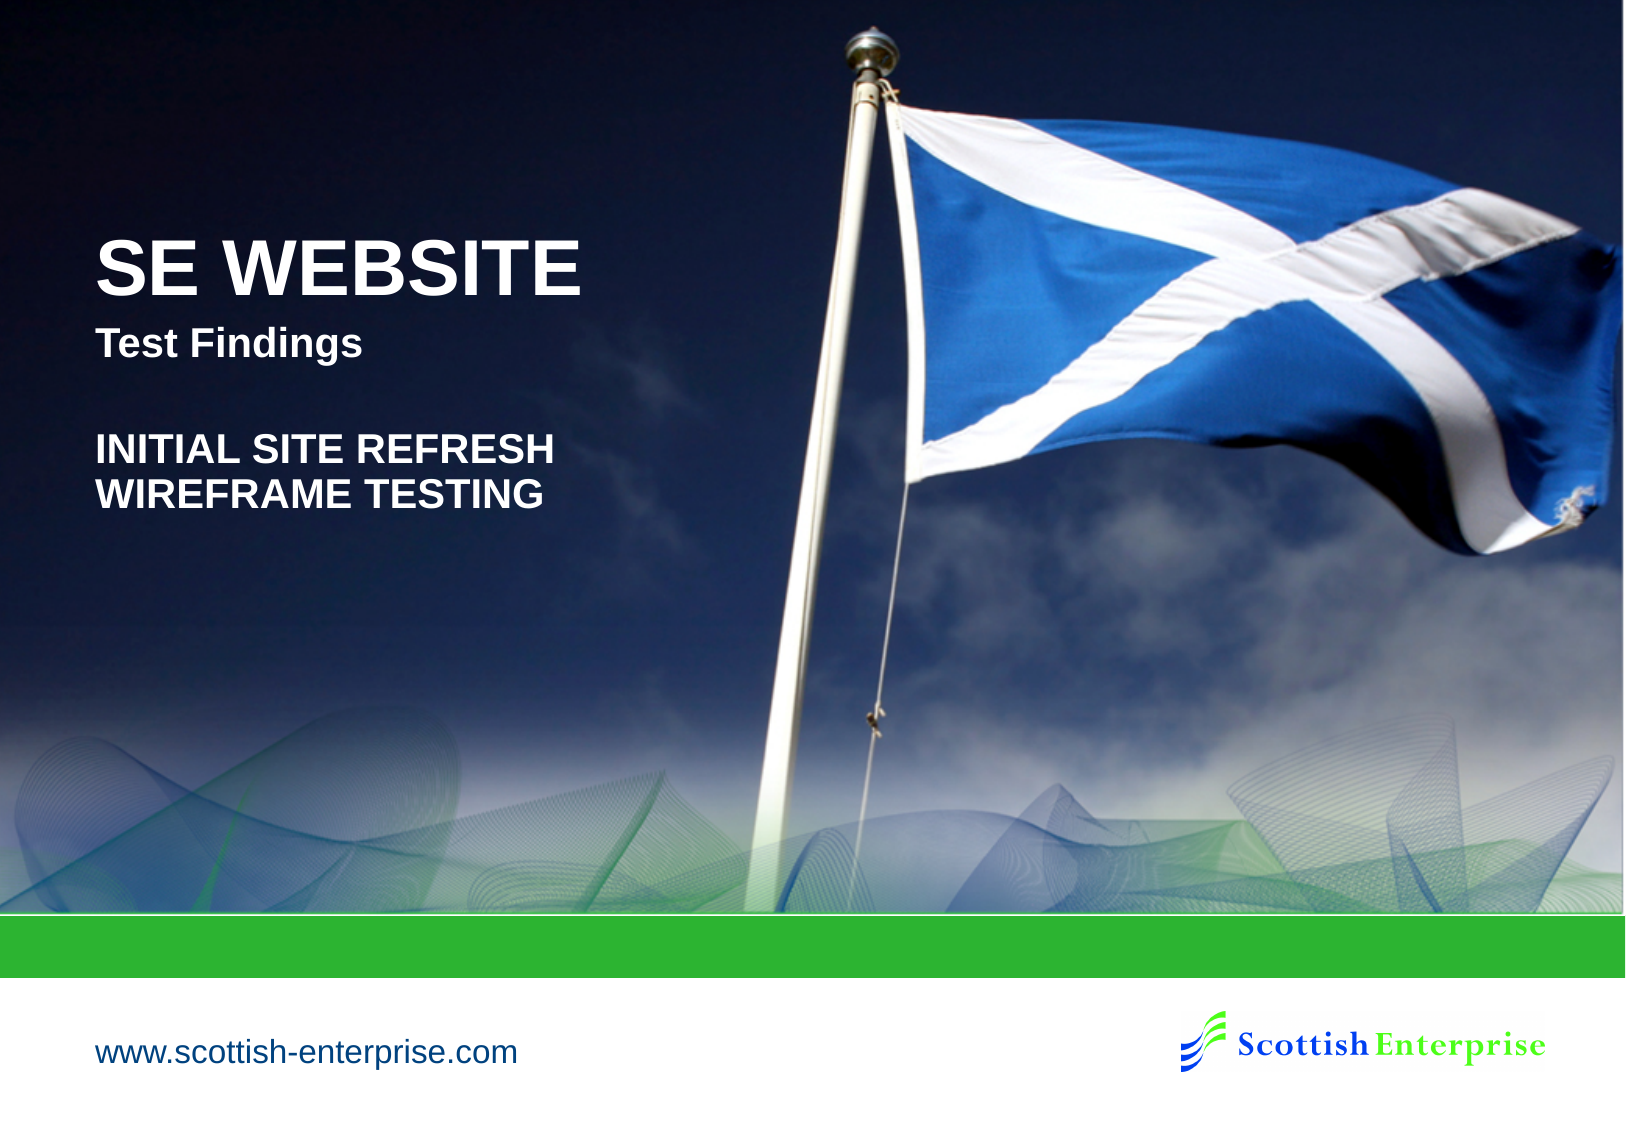

SE WEBSITE
Test Findings

INITIAL SITE REFRESH WIREFRAME TESTING